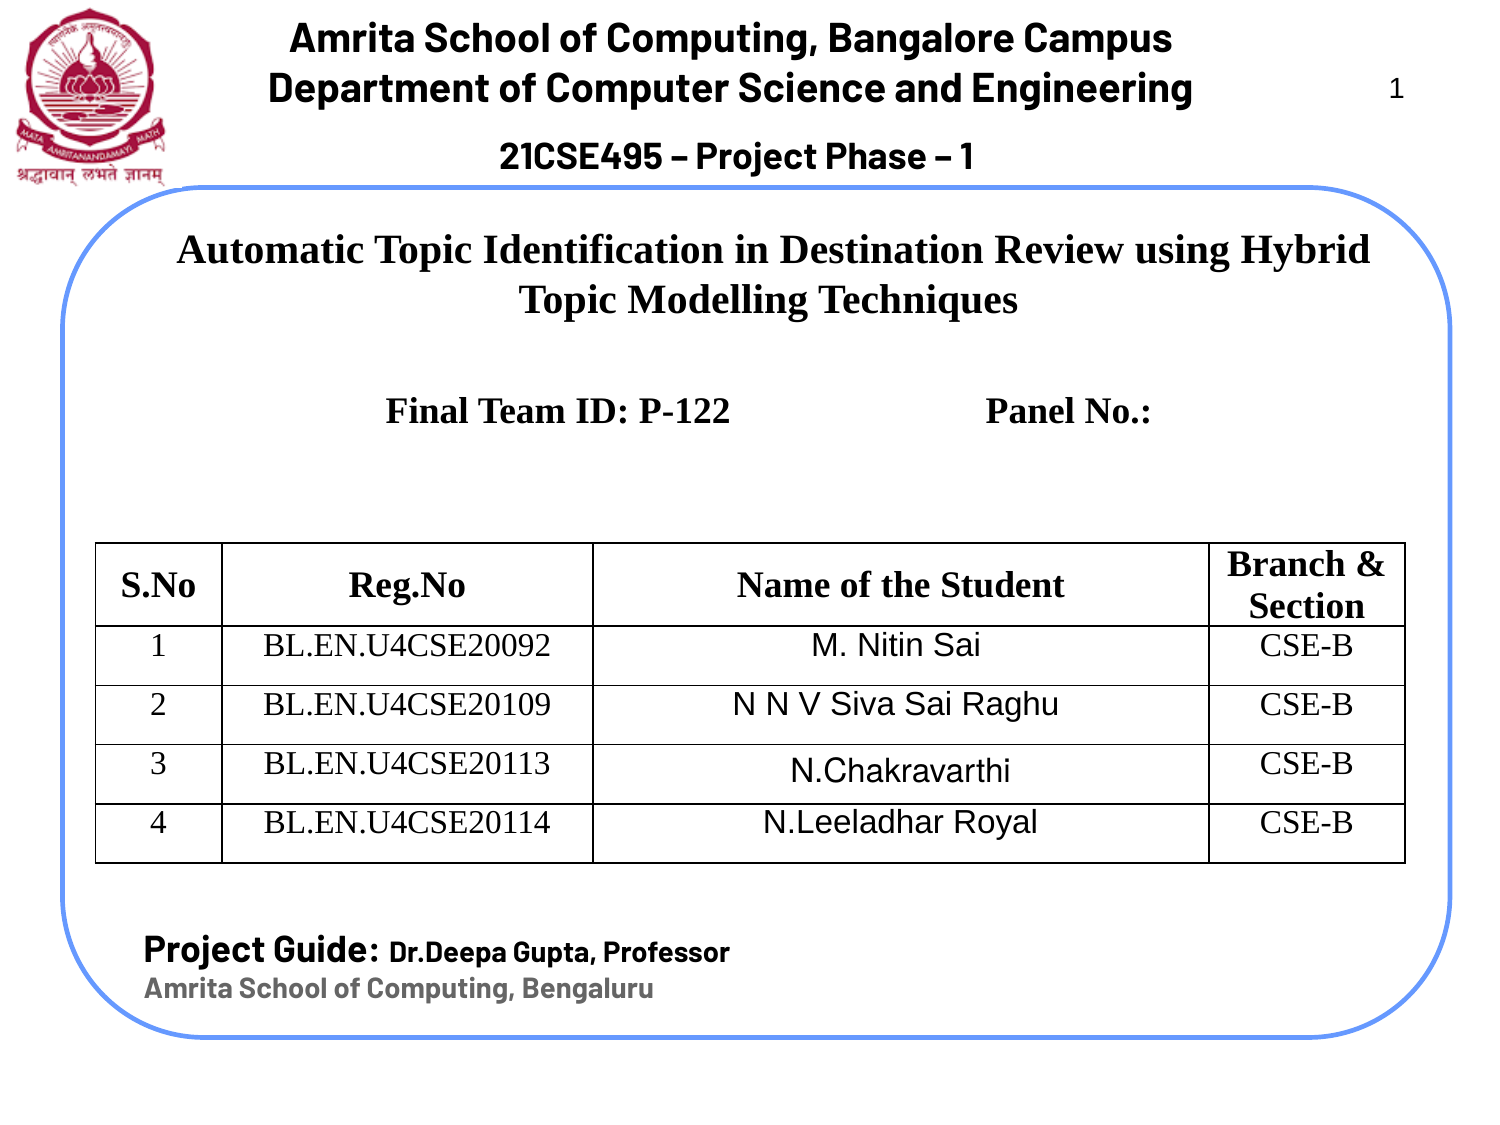

Amrita School of Computing, Bangalore Campus
Department of Computer Science and Engineering

1
21CSE495 – Project Phase – 1

# Automatic Topic Identification in Destination Review using Hybrid Topic Modelling Techniques Final Team ID: P-122		Panel No.:
| S.No | Reg.No | Name of the Student | Branch & Section |
| --- | --- | --- | --- |
| 1 | BL.EN.U4CSE20092 | M. Nitin Sai | CSE-B |
| 2 | BL.EN.U4CSE20109 | N N V Siva Sai Raghu | CSE-B |
| 3 | BL.EN.U4CSE20113 | N.Chakravarthi | CSE-B |
| 4 | BL.EN.U4CSE20114 | N.Leeladhar Royal | CSE-B |
Project Guide: Dr.Deepa Gupta, Professor
Amrita School of Computing, Bengaluru